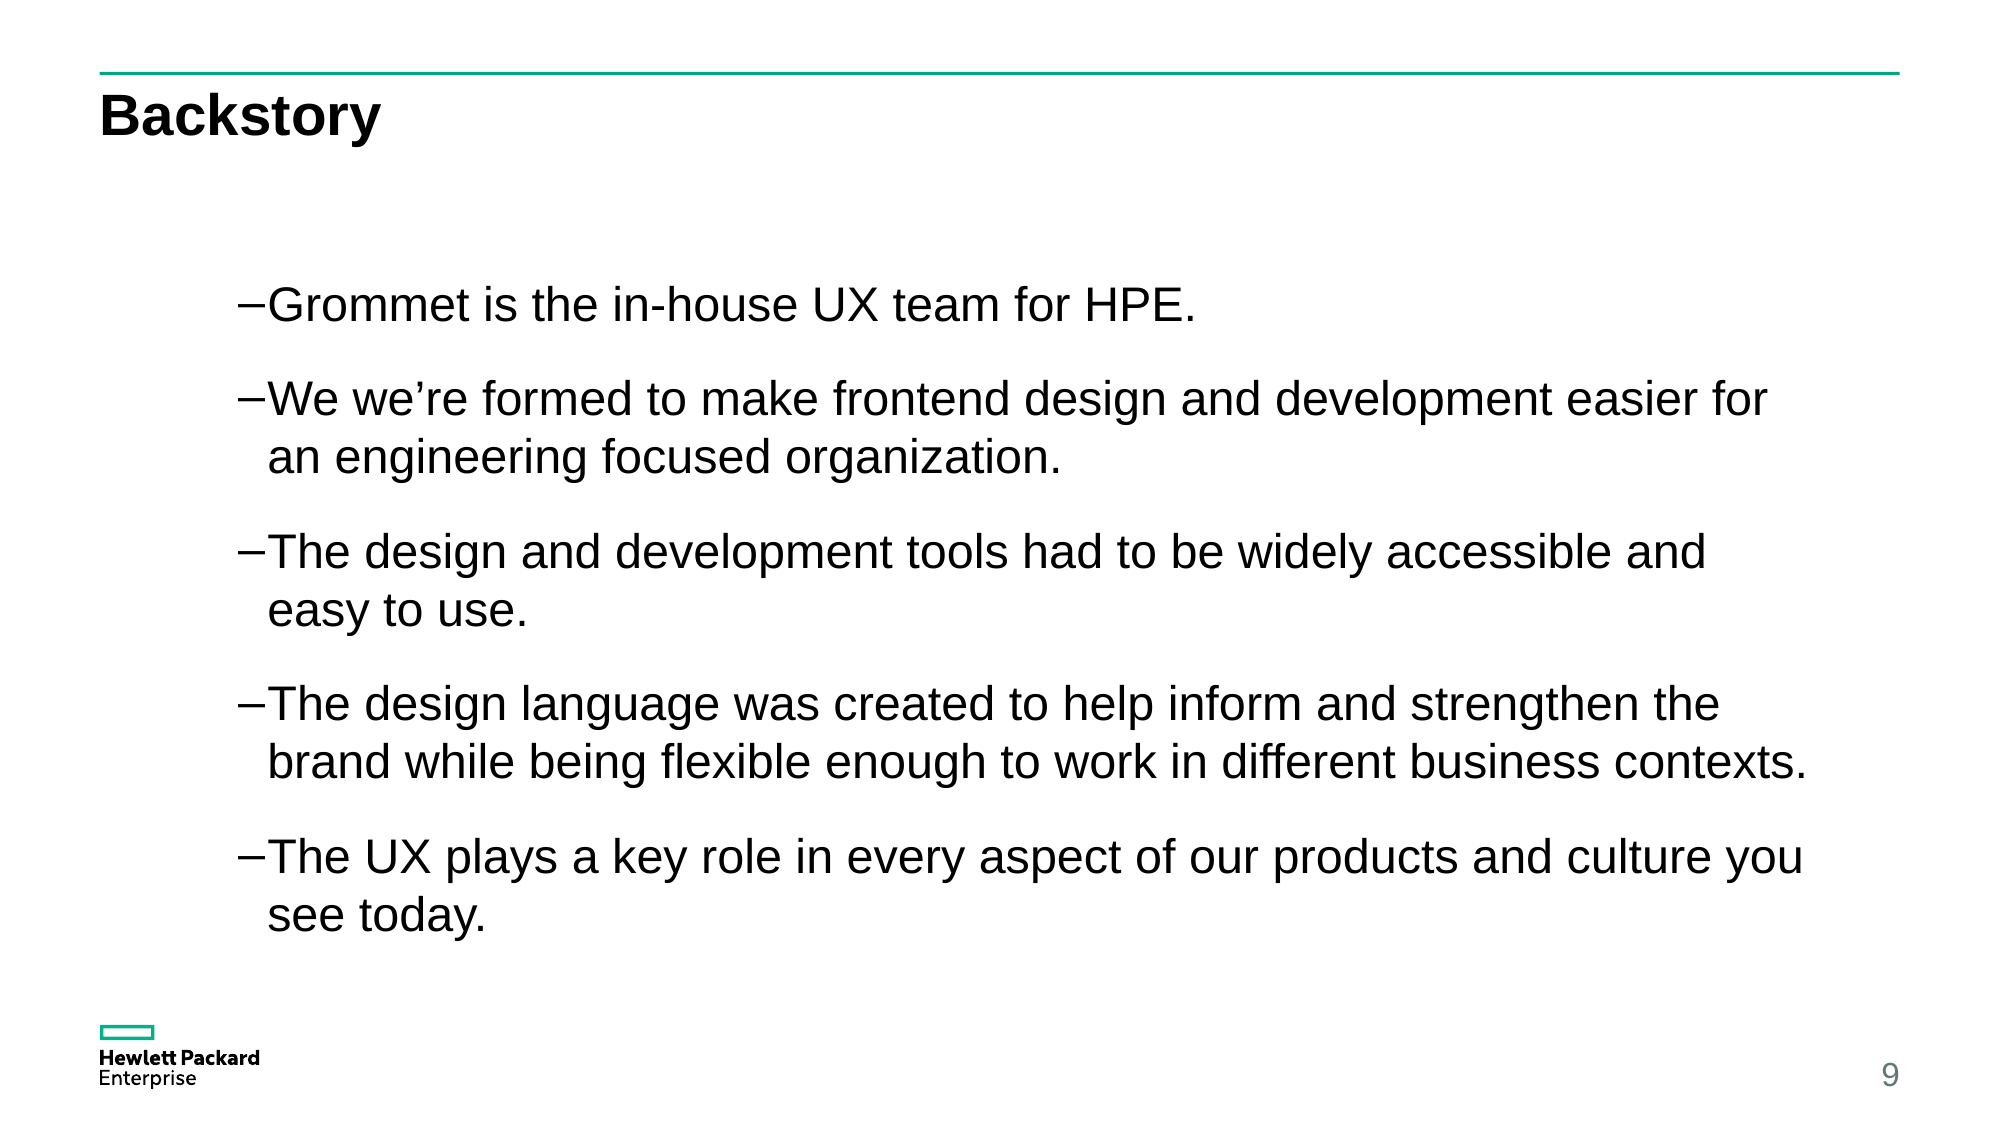

# Backstory
Grommet is the in-house UX team for HPE.
We we’re formed to make frontend design and development easier for an engineering focused organization.
The design and development tools had to be widely accessible and easy to use.
The design language was created to help inform and strengthen the brand while being flexible enough to work in different business contexts.
The UX plays a key role in every aspect of our products and culture you see today.

9